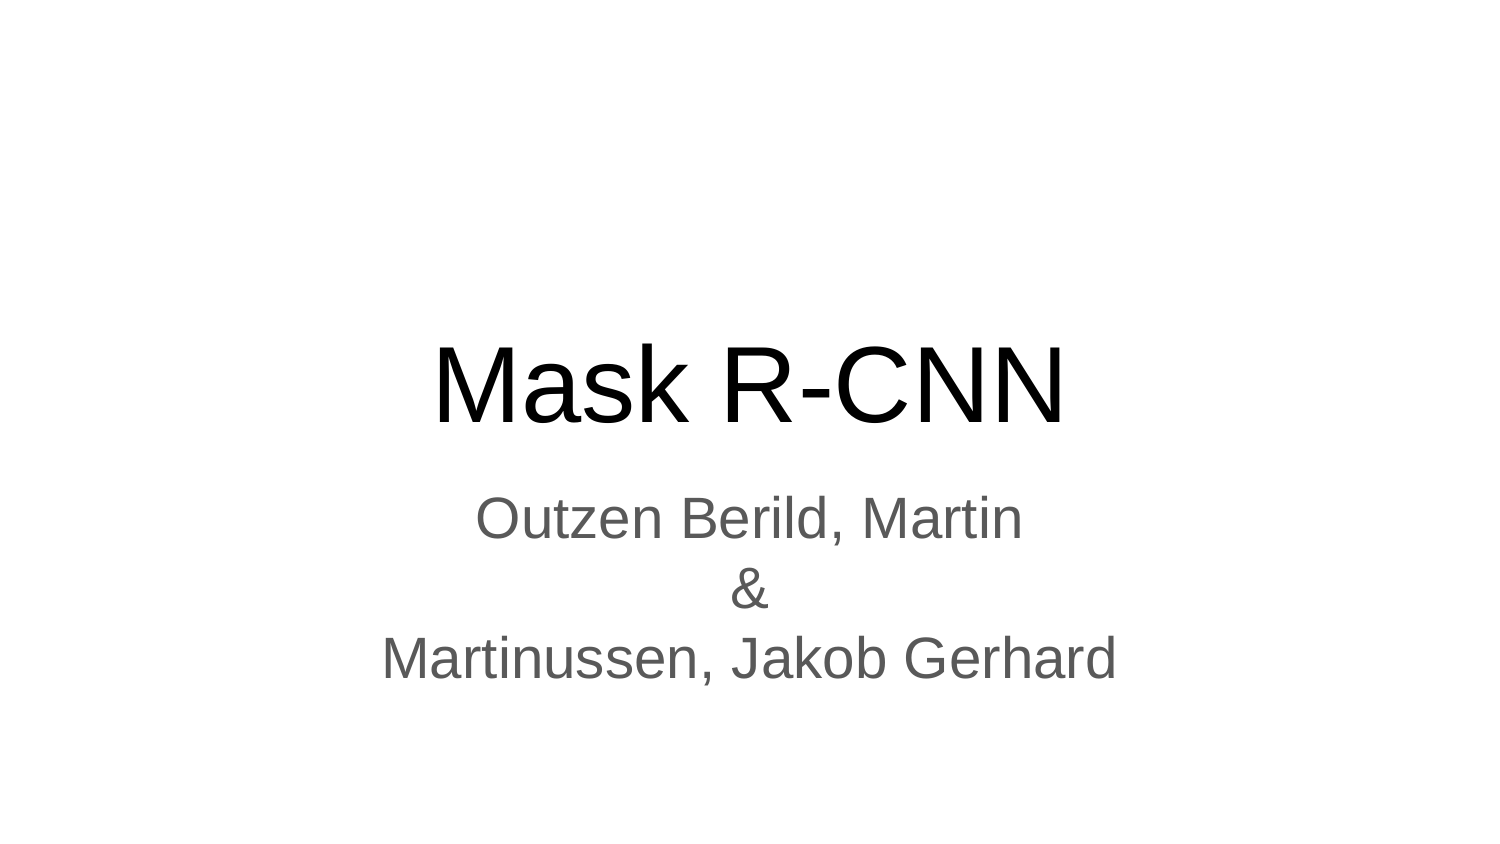

# Mask R-CNN
Outzen Berild, Martin
&
Martinussen, Jakob Gerhard